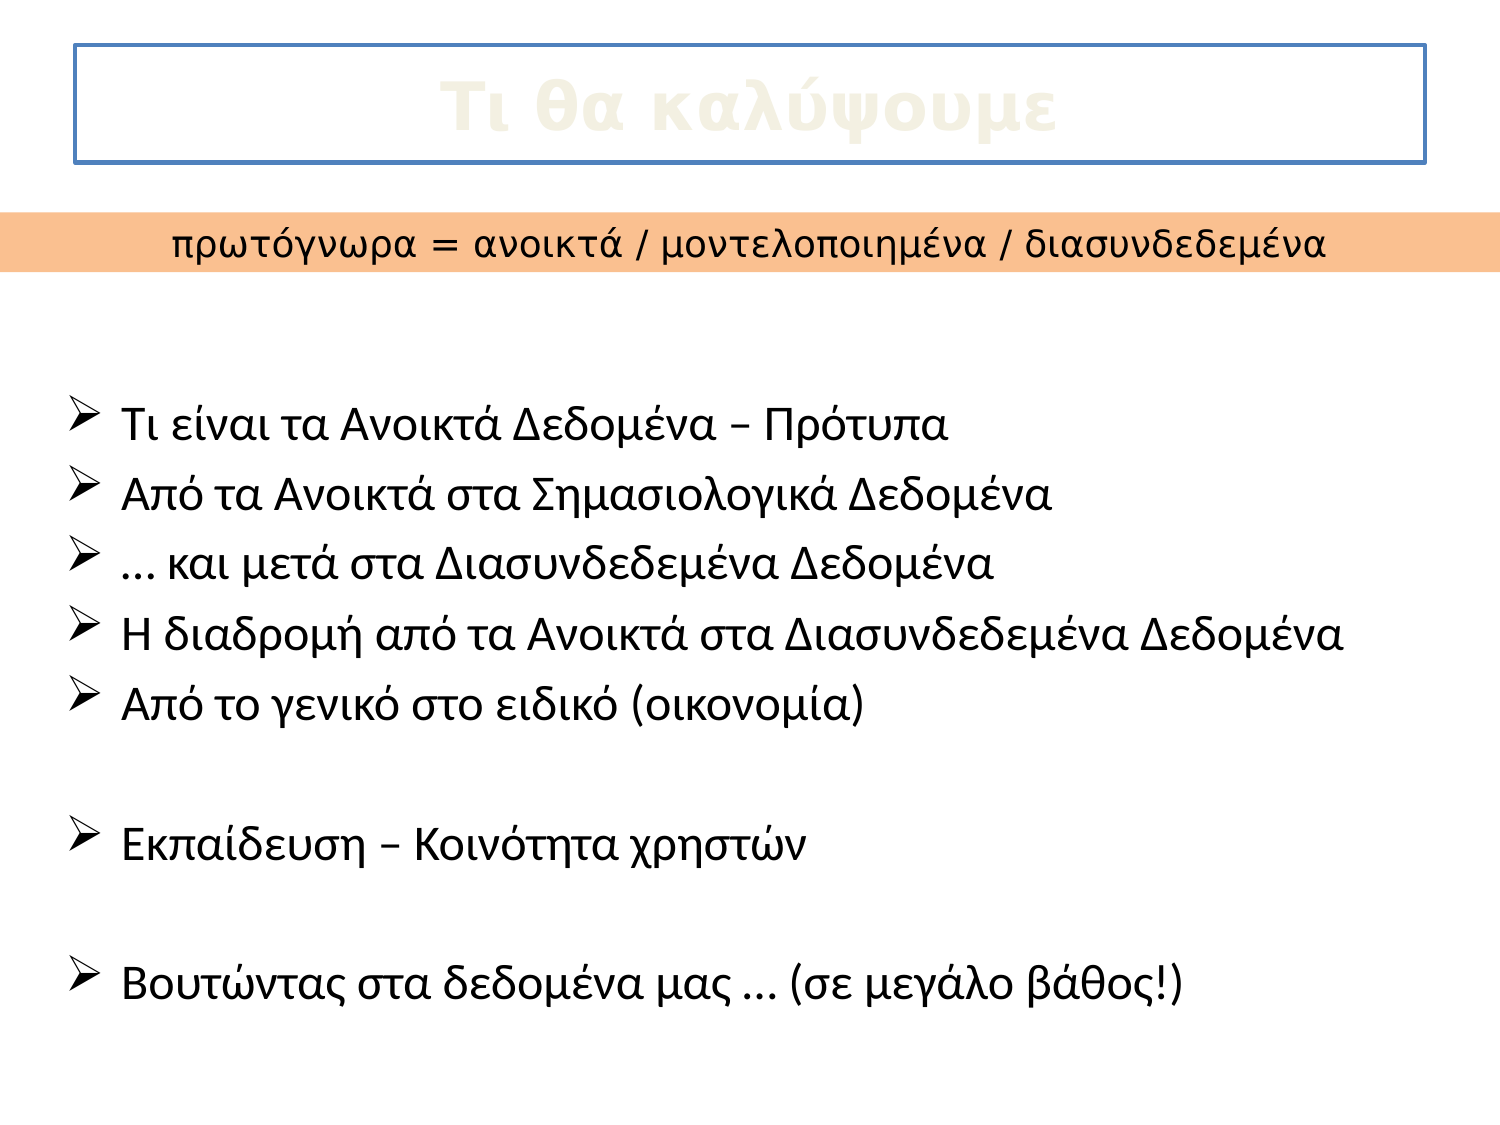

# Τι θα καλύψουμε
πρωτόγνωρα = ανοικτά / μοντελοποιημένα / διασυνδεδεμένα

Τι είναι τα Ανοικτά Δεδομένα – Πρότυπα
Από τα Ανοικτά στα Σημασιολογικά Δεδομένα
… και μετά στα Διασυνδεδεμένα Δεδομένα
Η διαδρομή από τα Ανοικτά στα Διασυνδεδεμένα Δεδομένα
Από το γενικό στο ειδικό (οικονομία)

Εκπαίδευση – Κοινότητα χρηστών

Βουτώντας στα δεδομένα μας … (σε μεγάλο βάθος!)